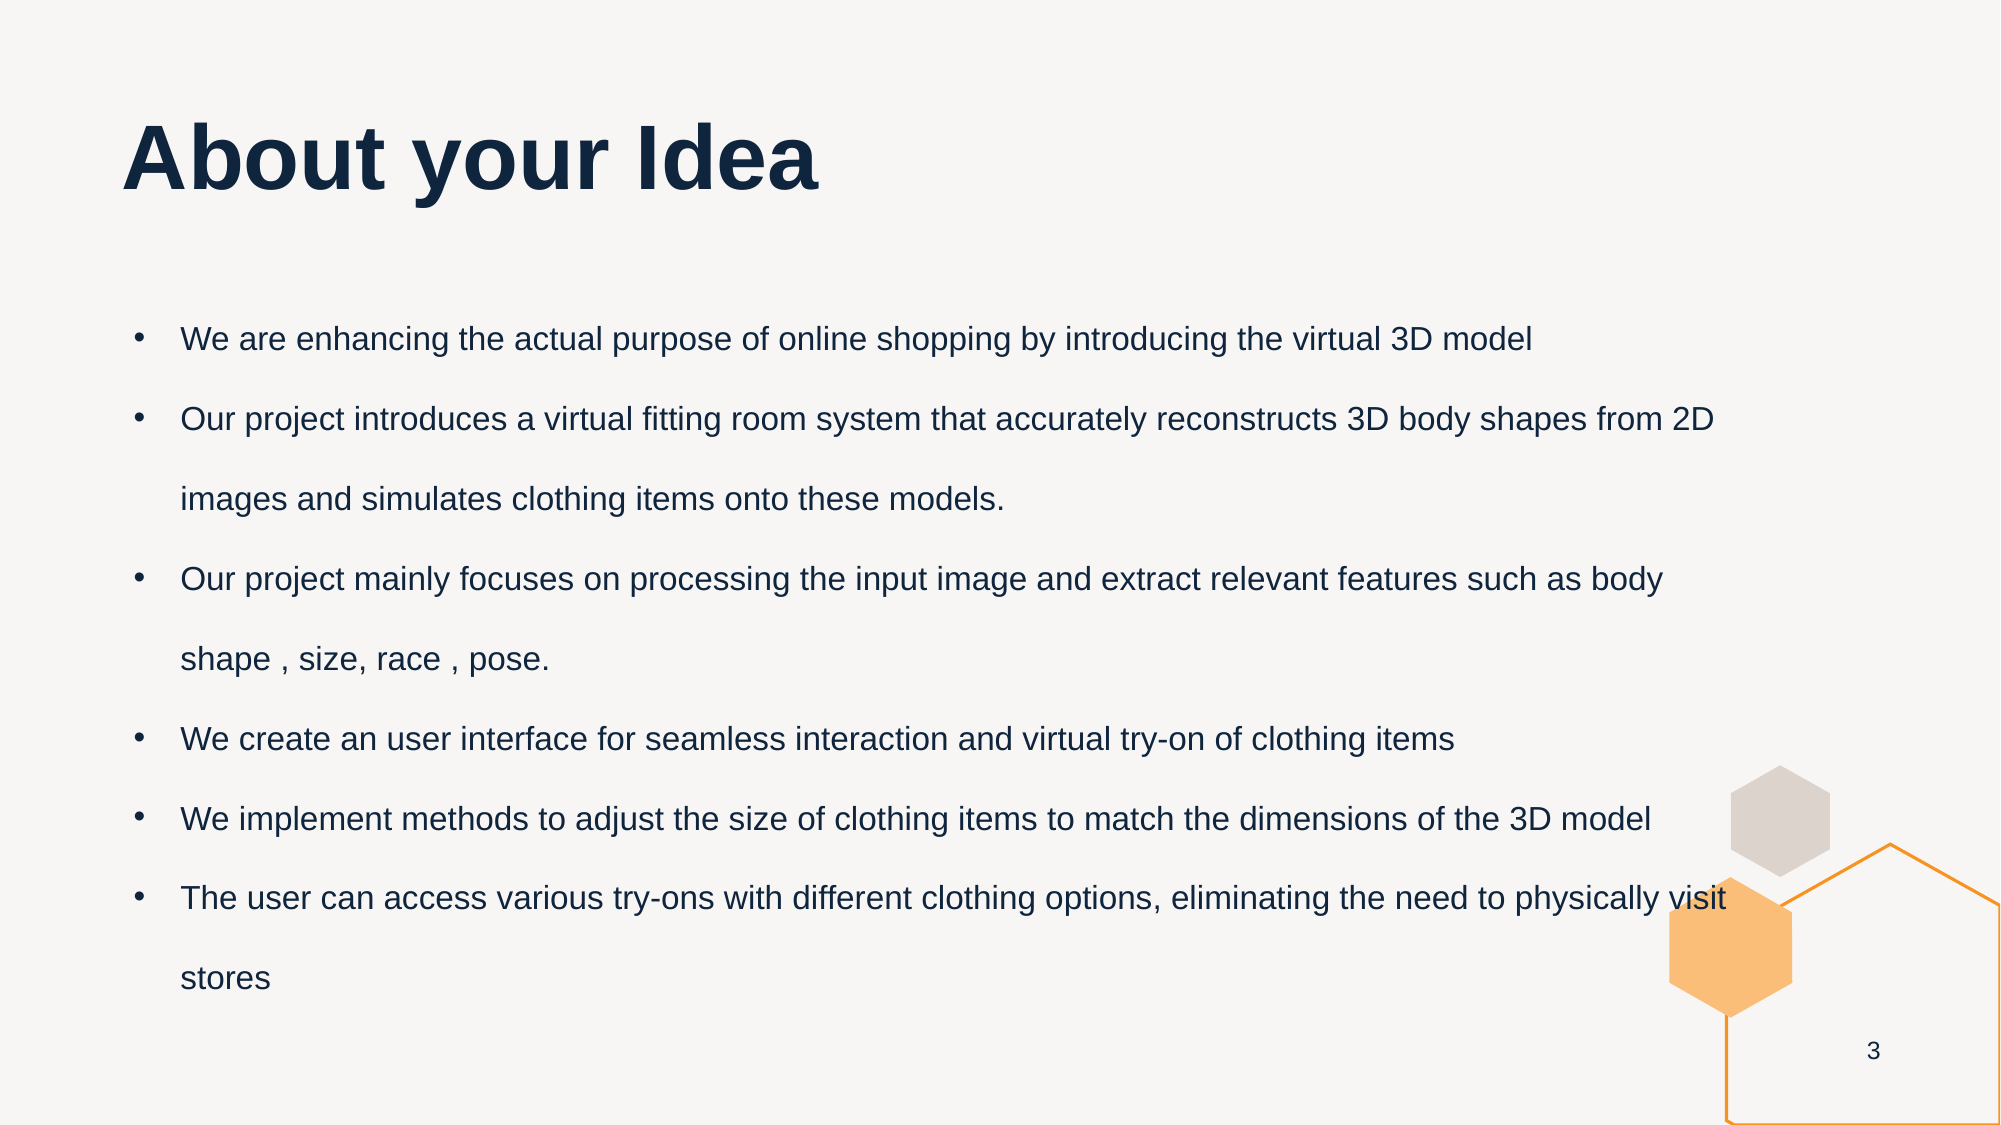

# About your Idea
We are enhancing the actual purpose of online shopping by introducing the virtual 3D model
Our project introduces a virtual fitting room system that accurately reconstructs 3D body shapes from 2D images and simulates clothing items onto these models.
Our project mainly focuses on processing the input image and extract relevant features such as body shape , size, race , pose.
We create an user interface for seamless interaction and virtual try-on of clothing items
We implement methods to adjust the size of clothing items to match the dimensions of the 3D model
The user can access various try-ons with different clothing options, eliminating the need to physically visit stores

3